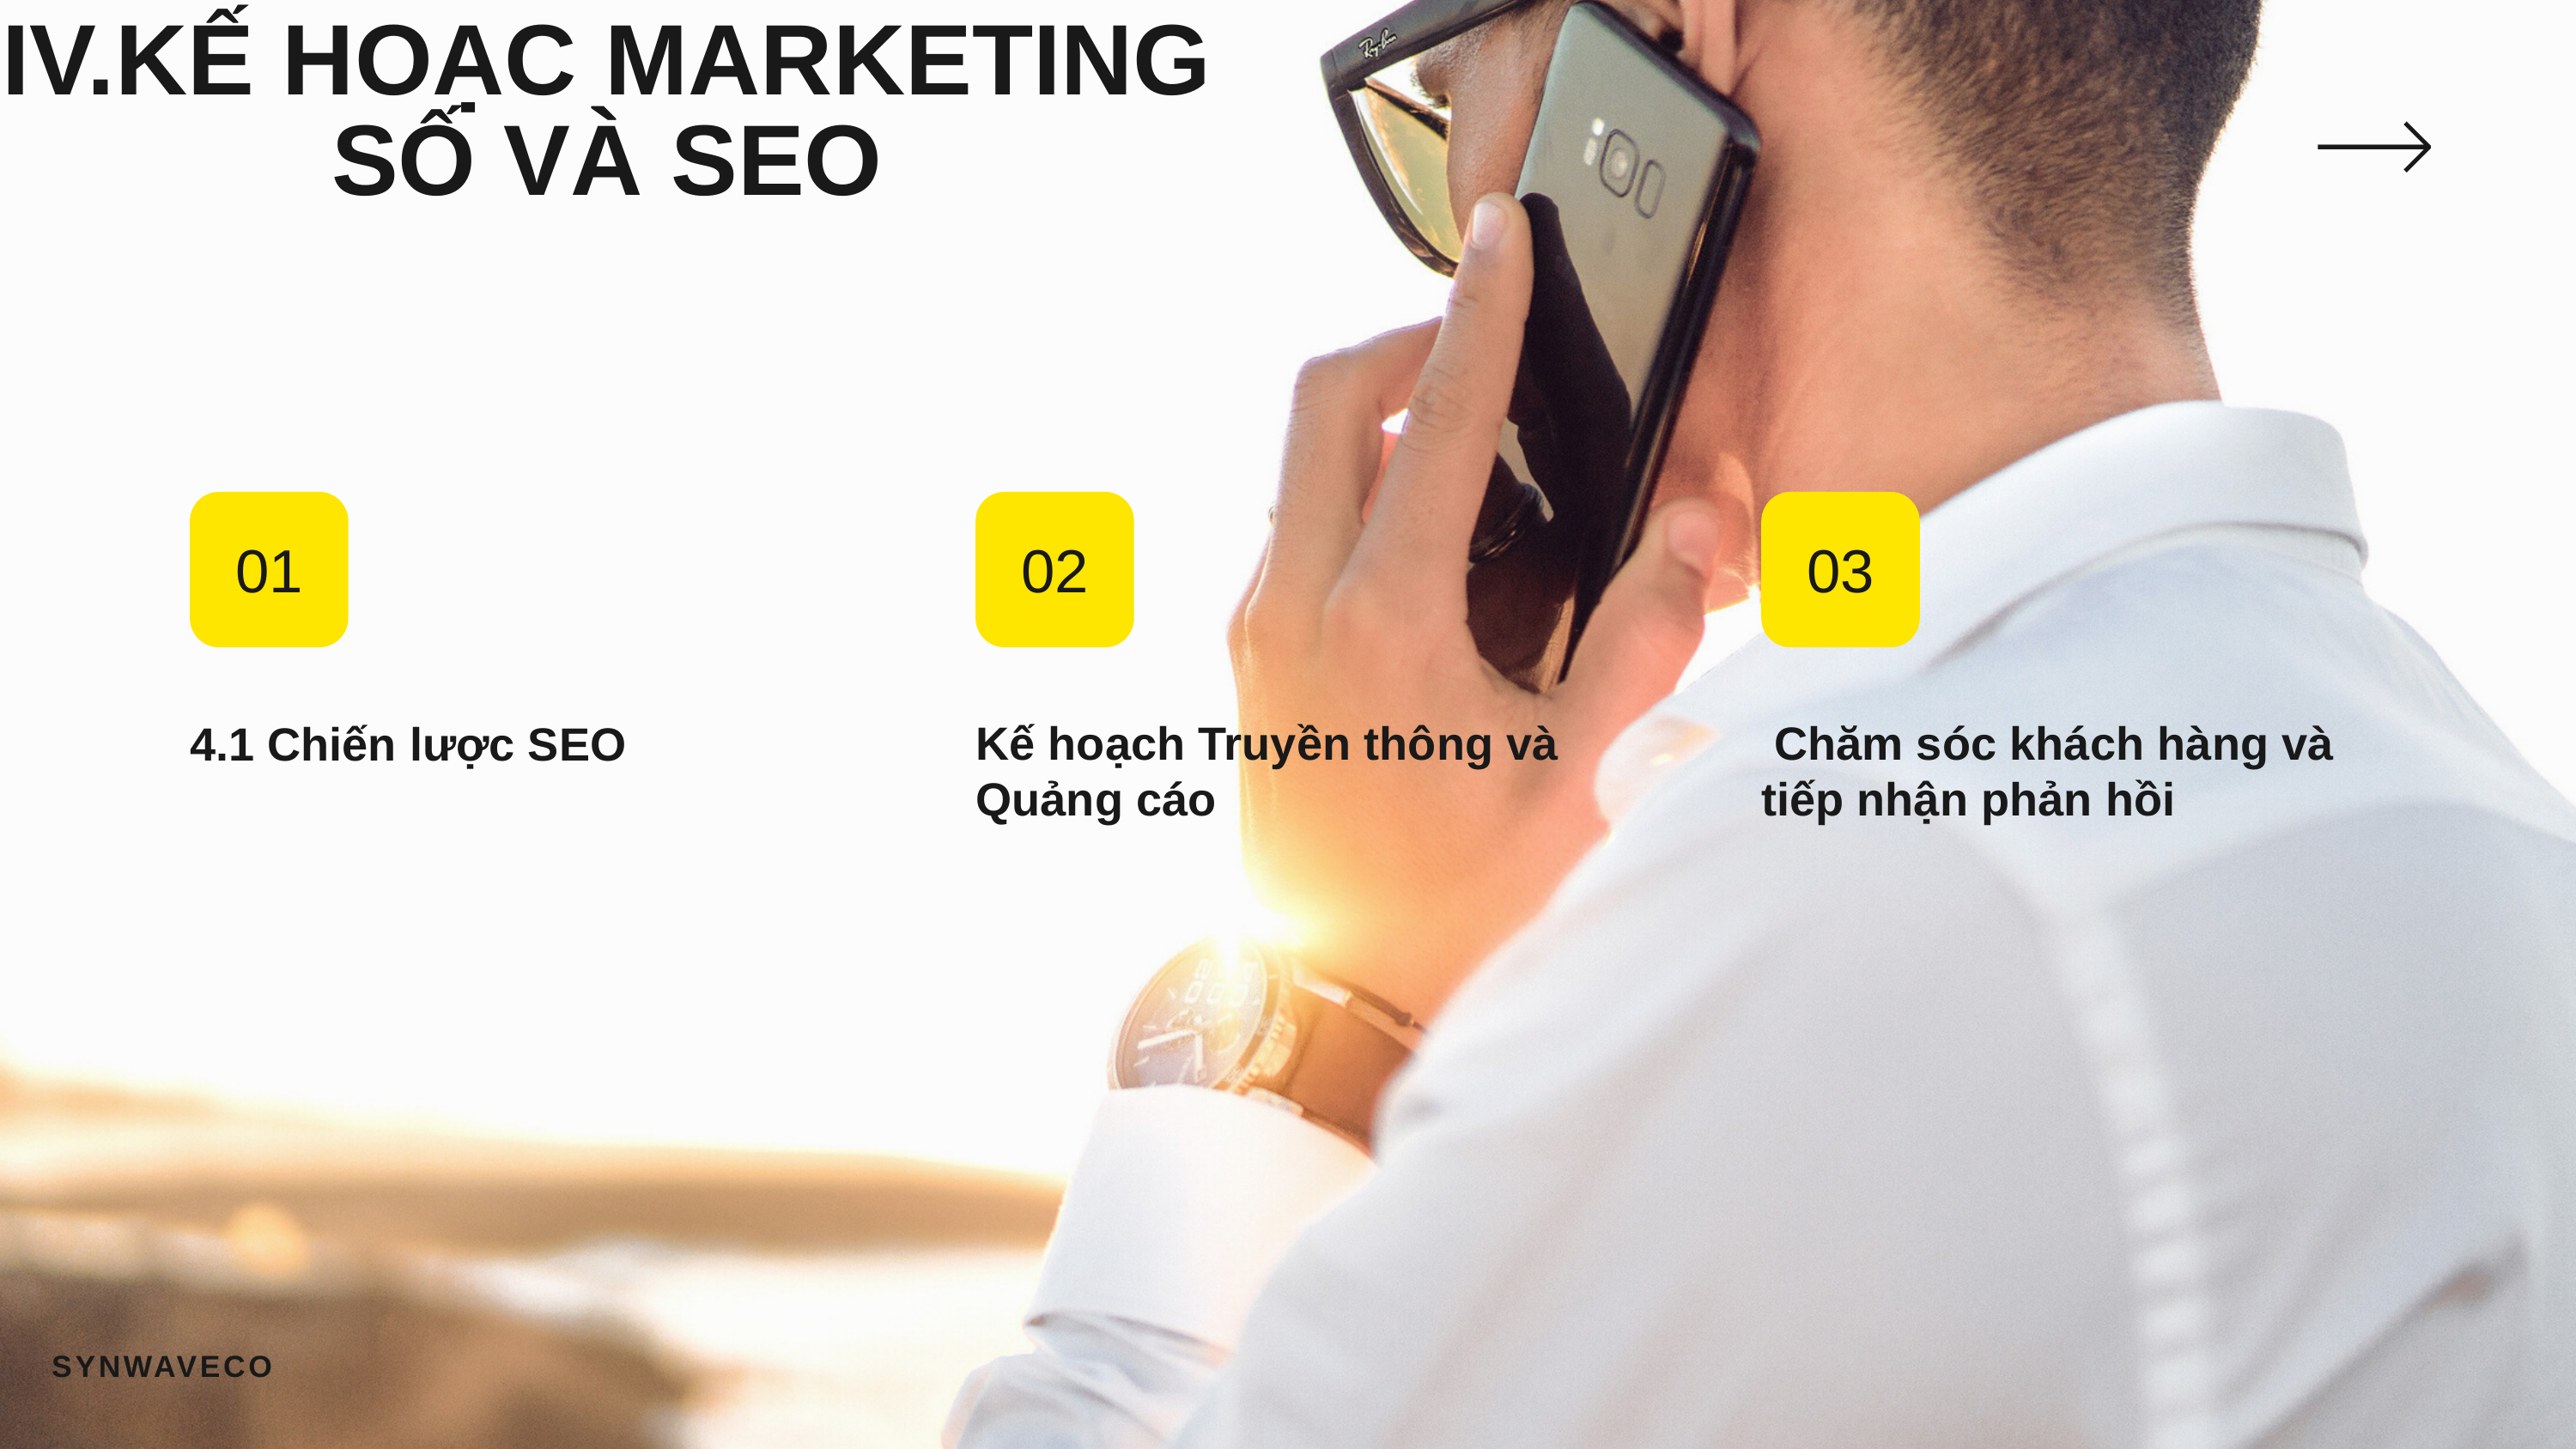

IV.KẾ HOẠC MARKETING SỐ VÀ SEO

01

02

03
 Chăm sóc khách hàng và tiếp nhận phản hồi
4.1 Chiến lược SEO

Kế hoạch Truyền thông và Quảng cáo

SYNWAVECO